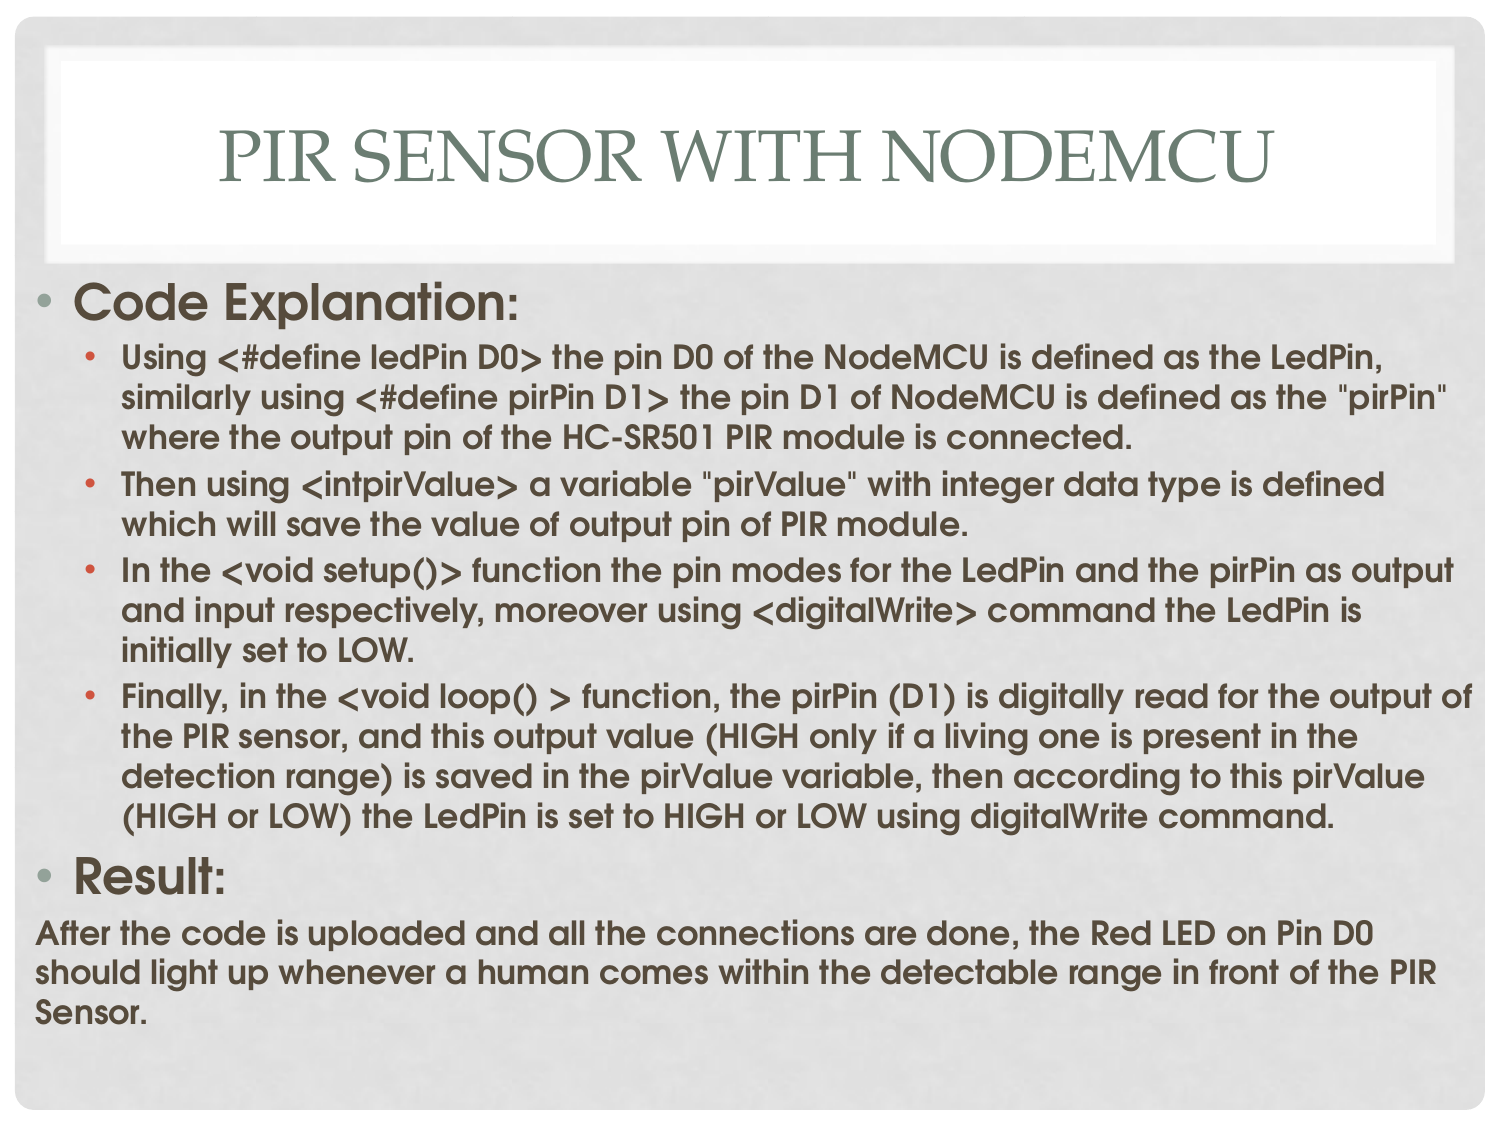

# pIR SENSOR WITH NODEMCU
Code Explanation:
Using <#define ledPin D0> the pin D0 of the NodeMCU is defined as the LedPin, similarly using <#define pirPin D1> the pin D1 of NodeMCU is defined as the "pirPin" where the output pin of the HC-SR501 PIR module is connected.
Then using <intpirValue> a variable "pirValue" with integer data type is defined which will save the value of output pin of PIR module.
In the <void setup()> function the pin modes for the LedPin and the pirPin as output and input respectively, moreover using <digitalWrite> command the LedPin is initially set to LOW.
Finally, in the <void loop() > function, the pirPin (D1) is digitally read for the output of the PIR sensor, and this output value (HIGH only if a living one is present in the detection range) is saved in the pirValue variable, then according to this pirValue (HIGH or LOW) the LedPin is set to HIGH or LOW using digitalWrite command.
Result:
After the code is uploaded and all the connections are done, the Red LED on Pin D0 should light up whenever a human comes within the detectable range in front of the PIR Sensor.